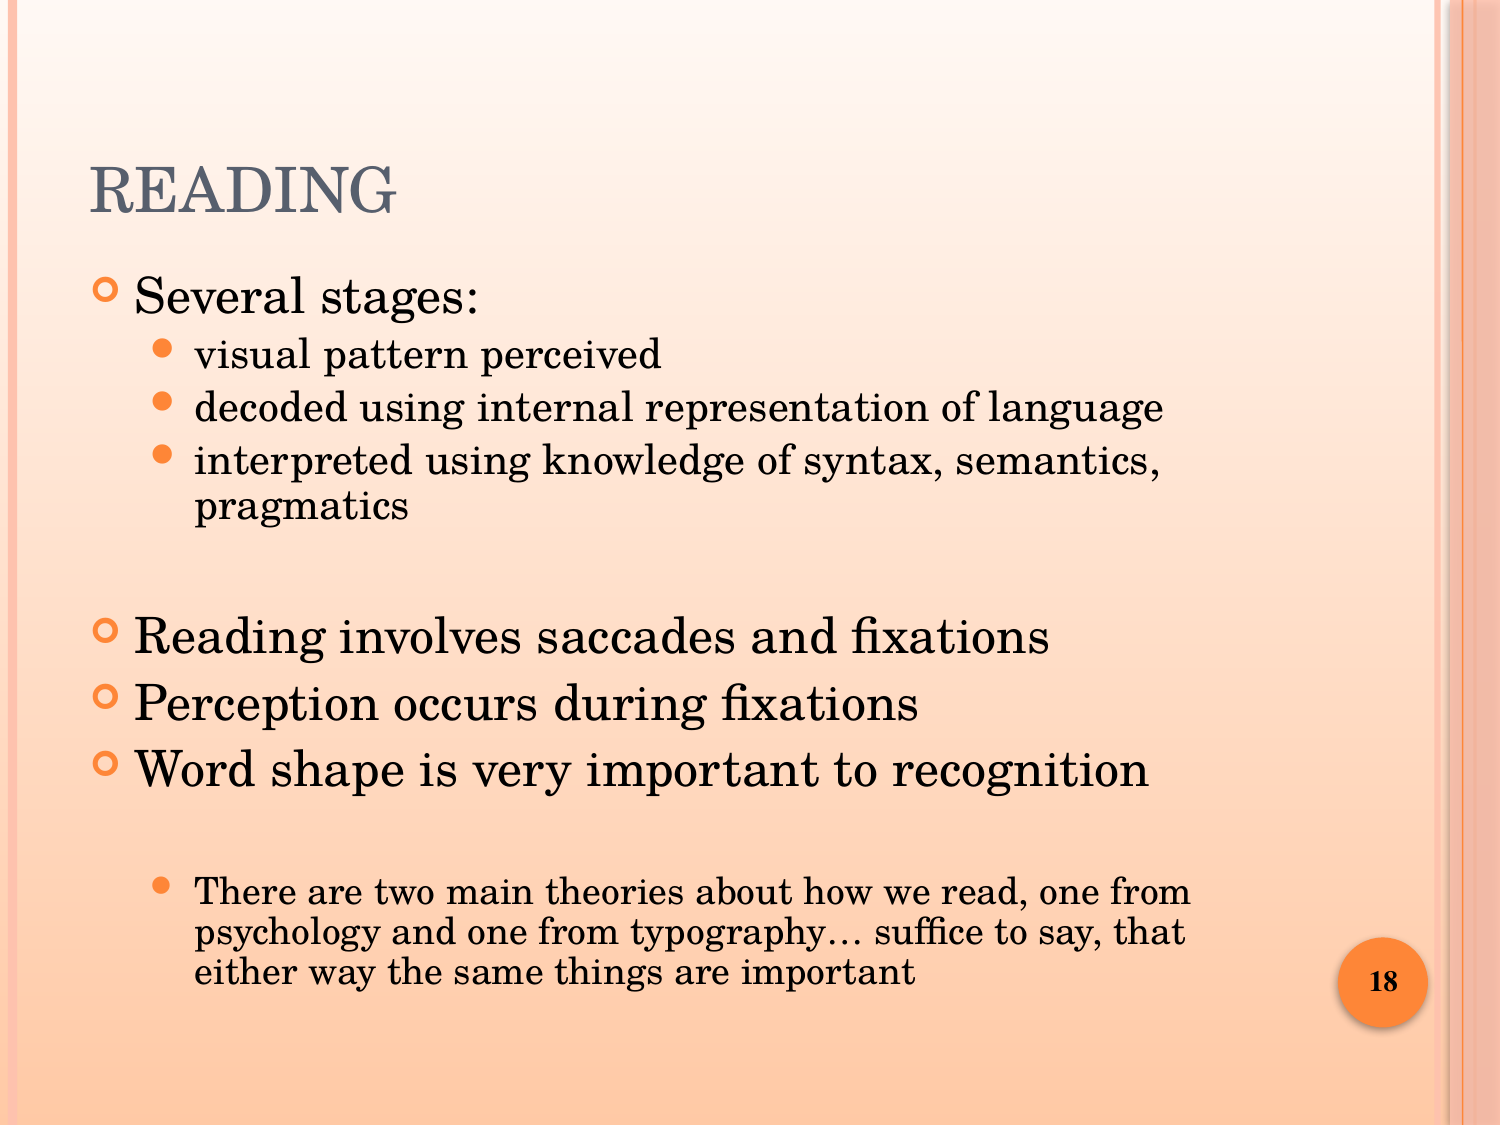

# Reading
Several stages:
visual pattern perceived
decoded using internal representation of language
interpreted using knowledge of syntax, semantics, pragmatics

Reading involves saccades and fixations
Perception occurs during fixations
Word shape is very important to recognition

There are two main theories about how we read, one from psychology and one from typography… suffice to say, that either way the same things are important

18